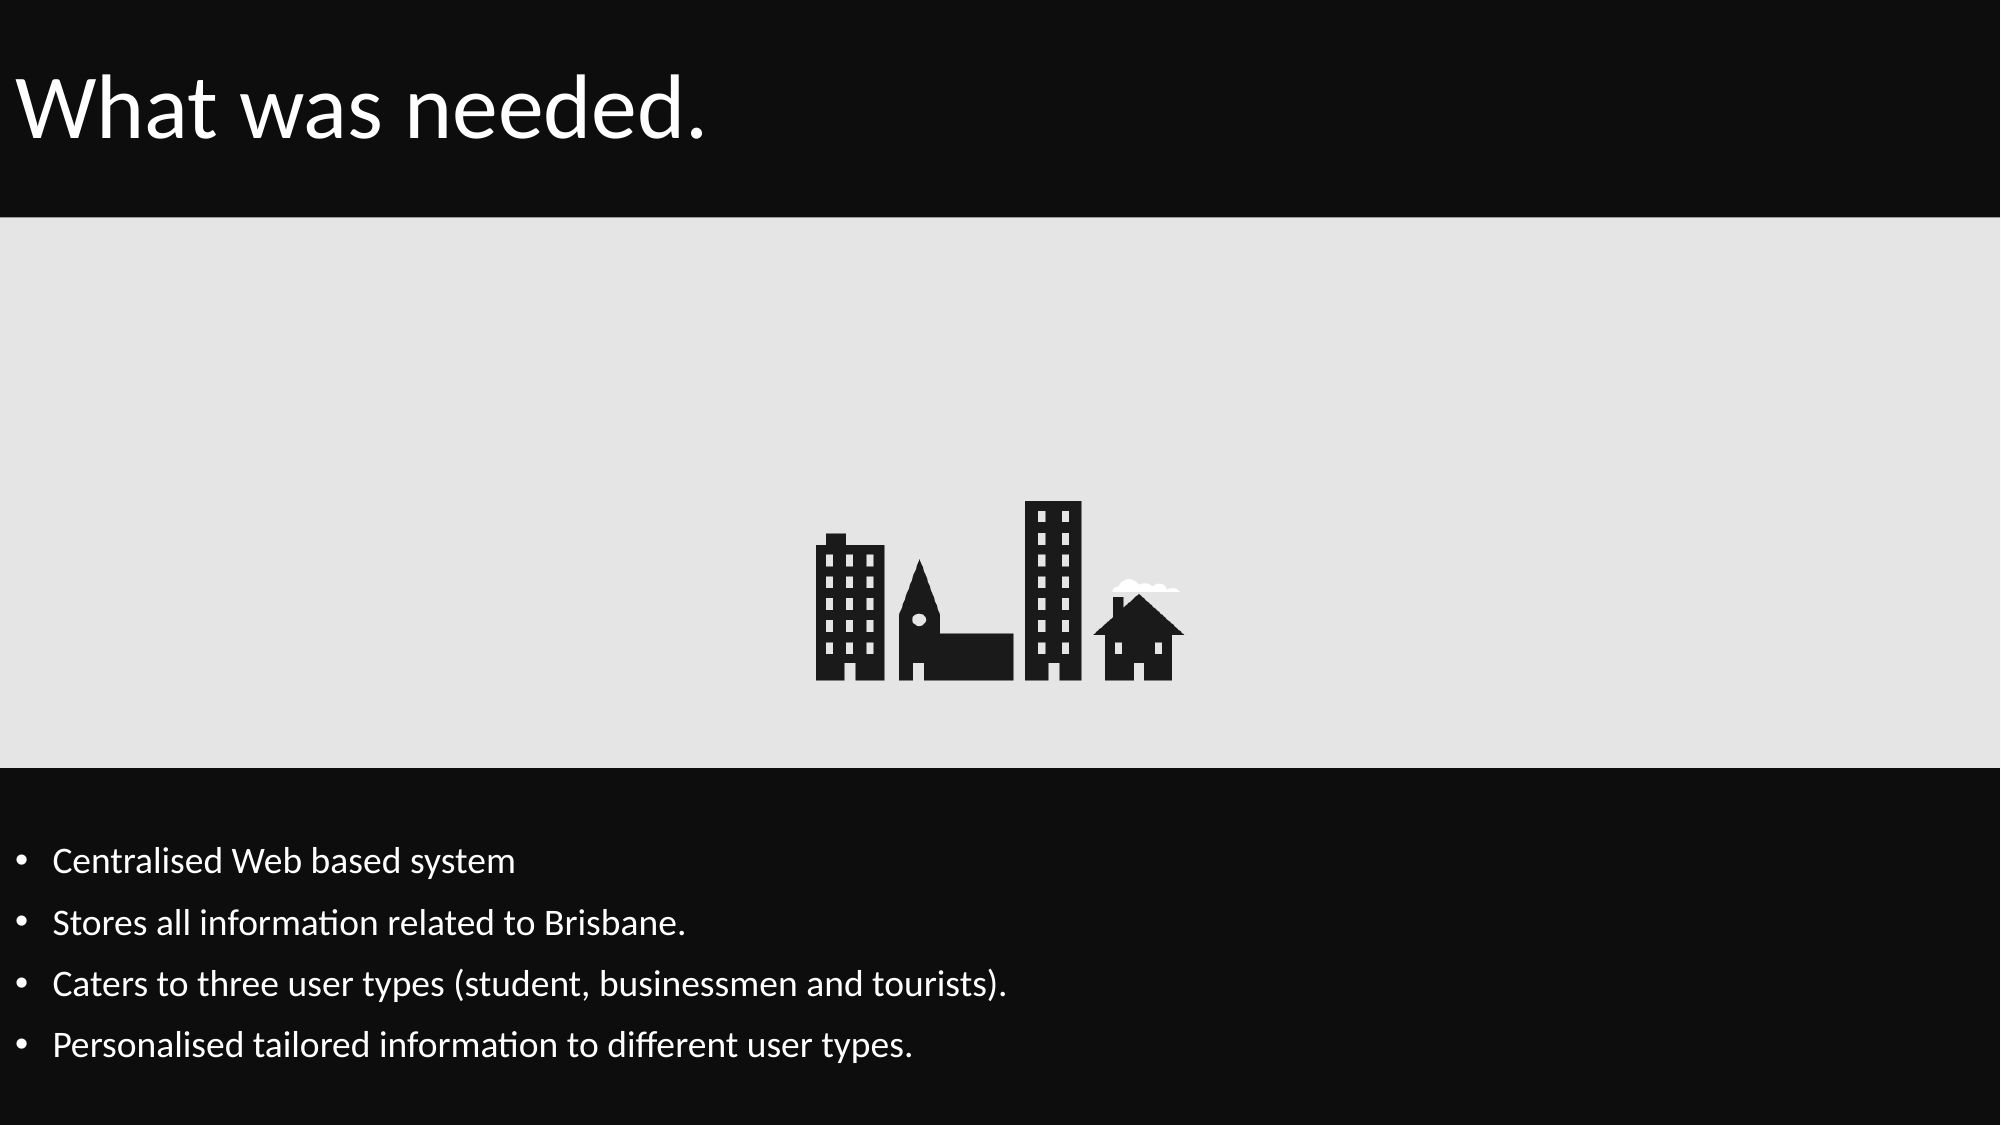

# What was needed.

Centralised Web based system
Stores all information related to Brisbane.
Caters to three user types (student, businessmen and tourists).
Personalised tailored information to different user types.